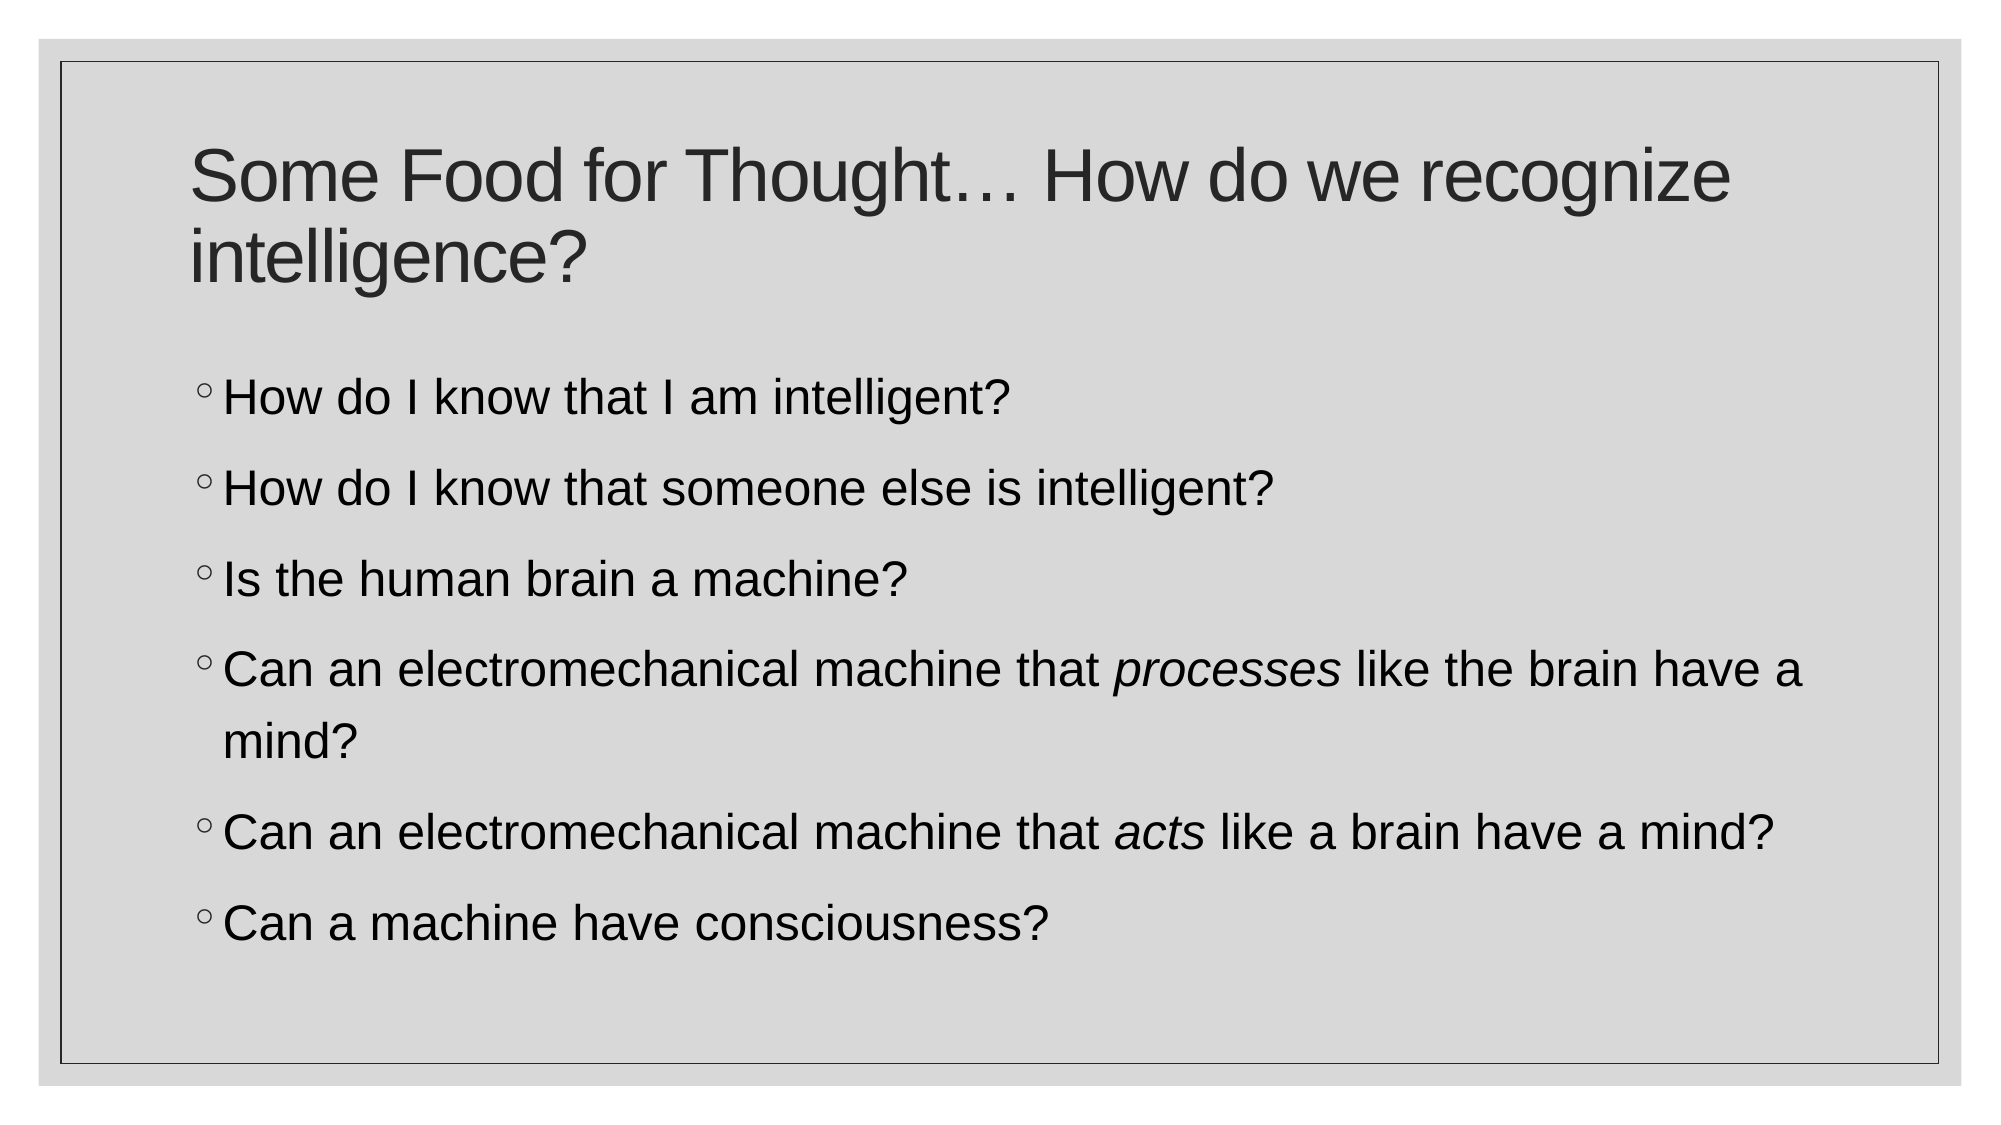

# Some Food for Thought… How do we recognize intelligence?
How do I know that I am intelligent?
How do I know that someone else is intelligent?
Is the human brain a machine?
Can an electromechanical machine that processes like the brain have a mind?
Can an electromechanical machine that acts like a brain have a mind?
Can a machine have consciousness?